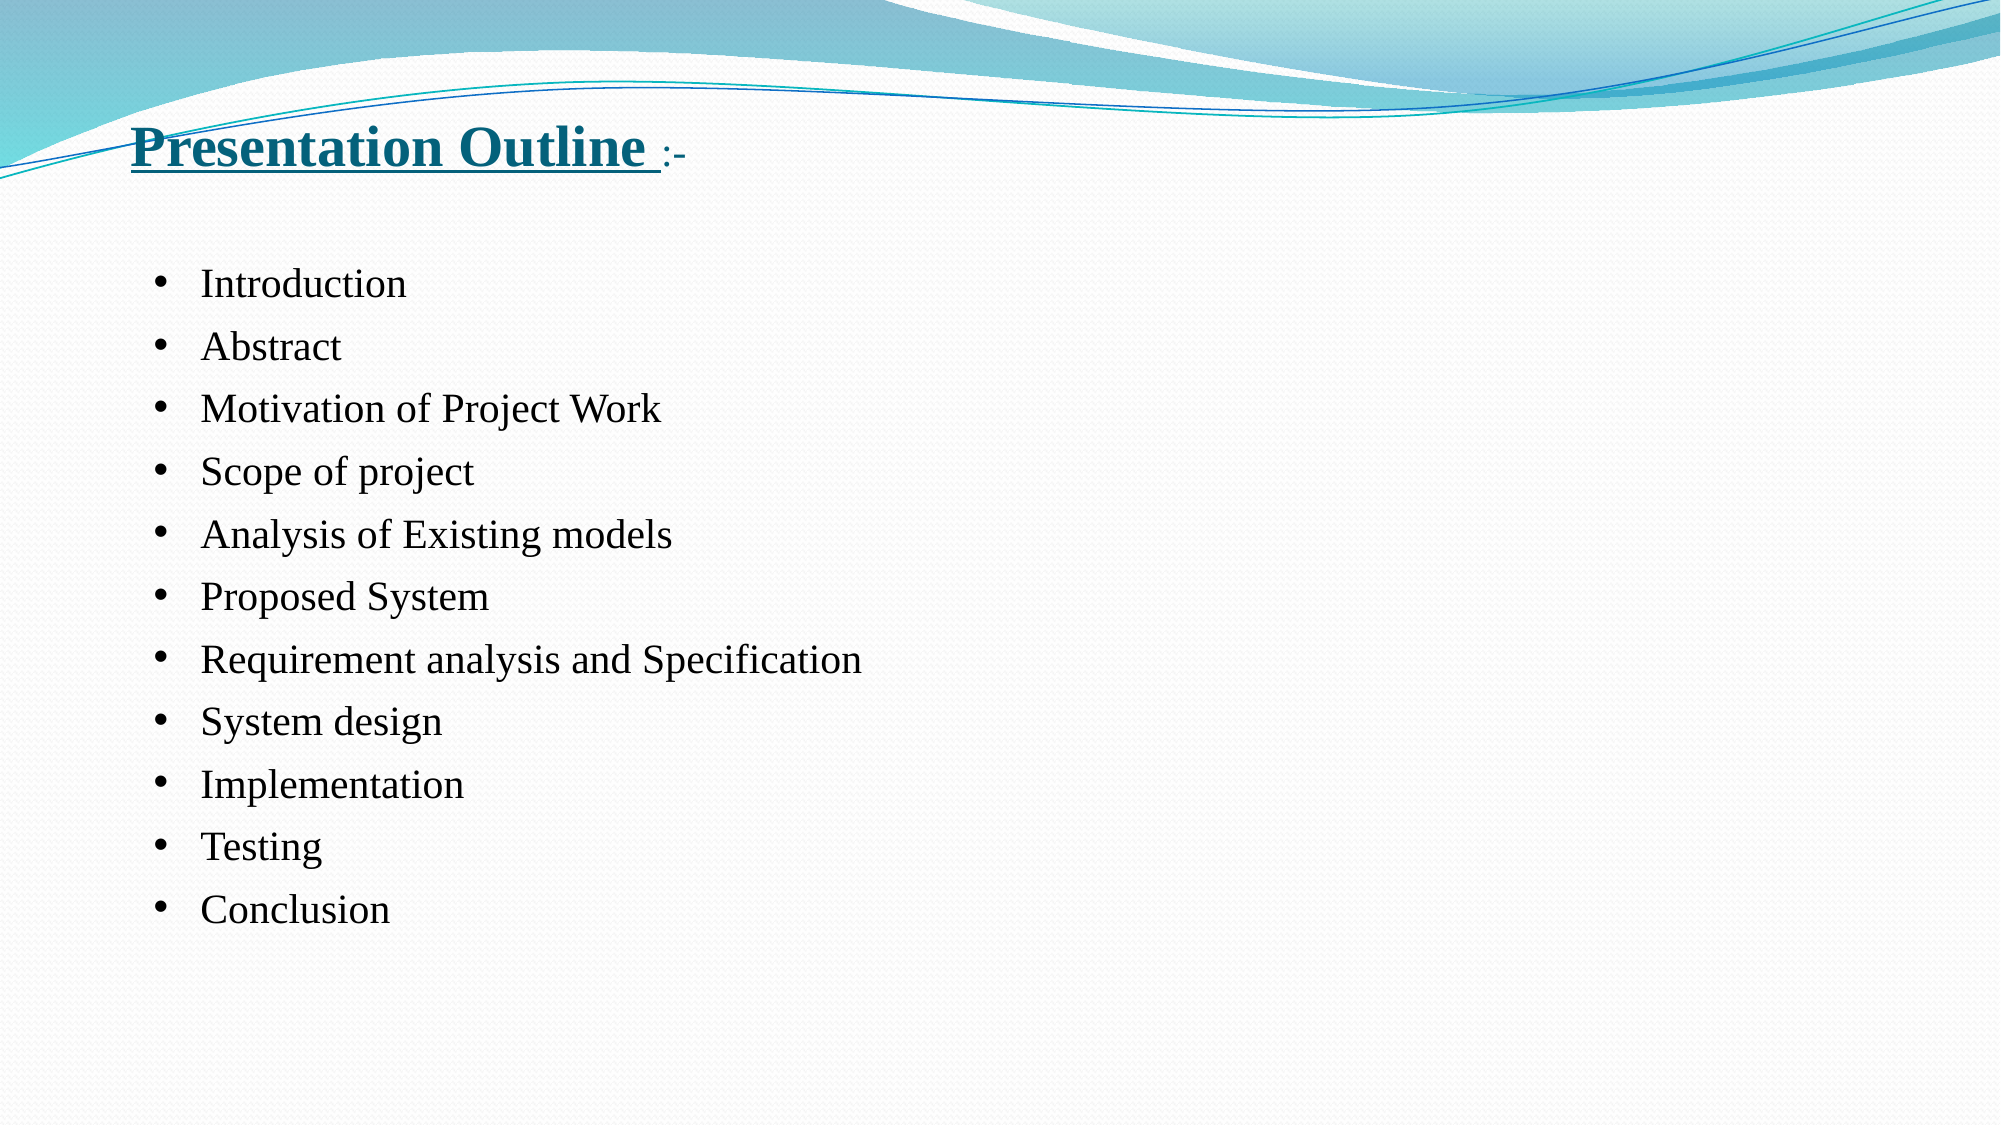

Presentation Outline :-
Introduction
Abstract
Motivation of Project Work
Scope of project
Analysis of Existing models
Proposed System
Requirement analysis and Specification
System design
Implementation
Testing
Conclusion